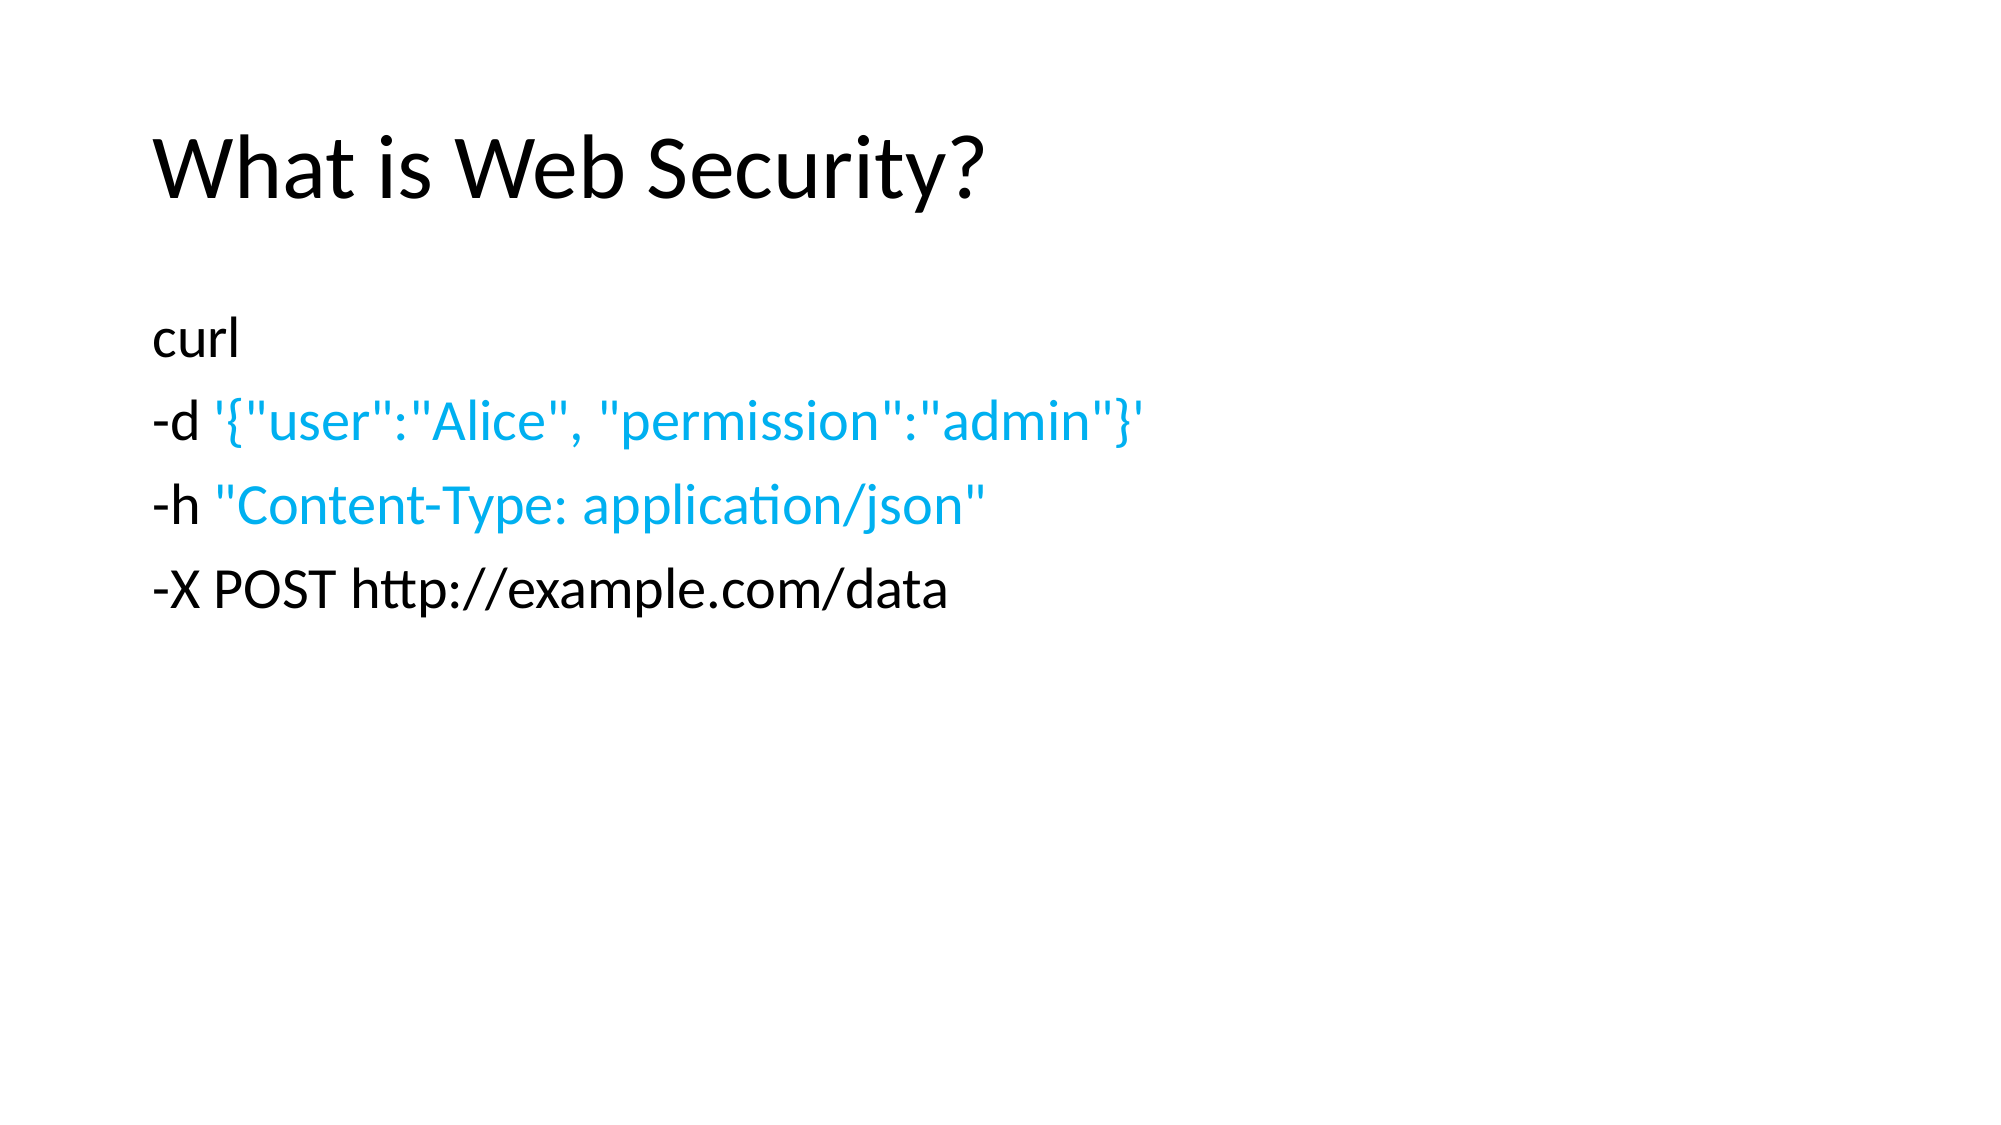

# What is Web Security?
curl
-d '{"user":"Alice", "permission":"admin"}'
-h "Content-Type: application/json"
-X POST http://example.com/data